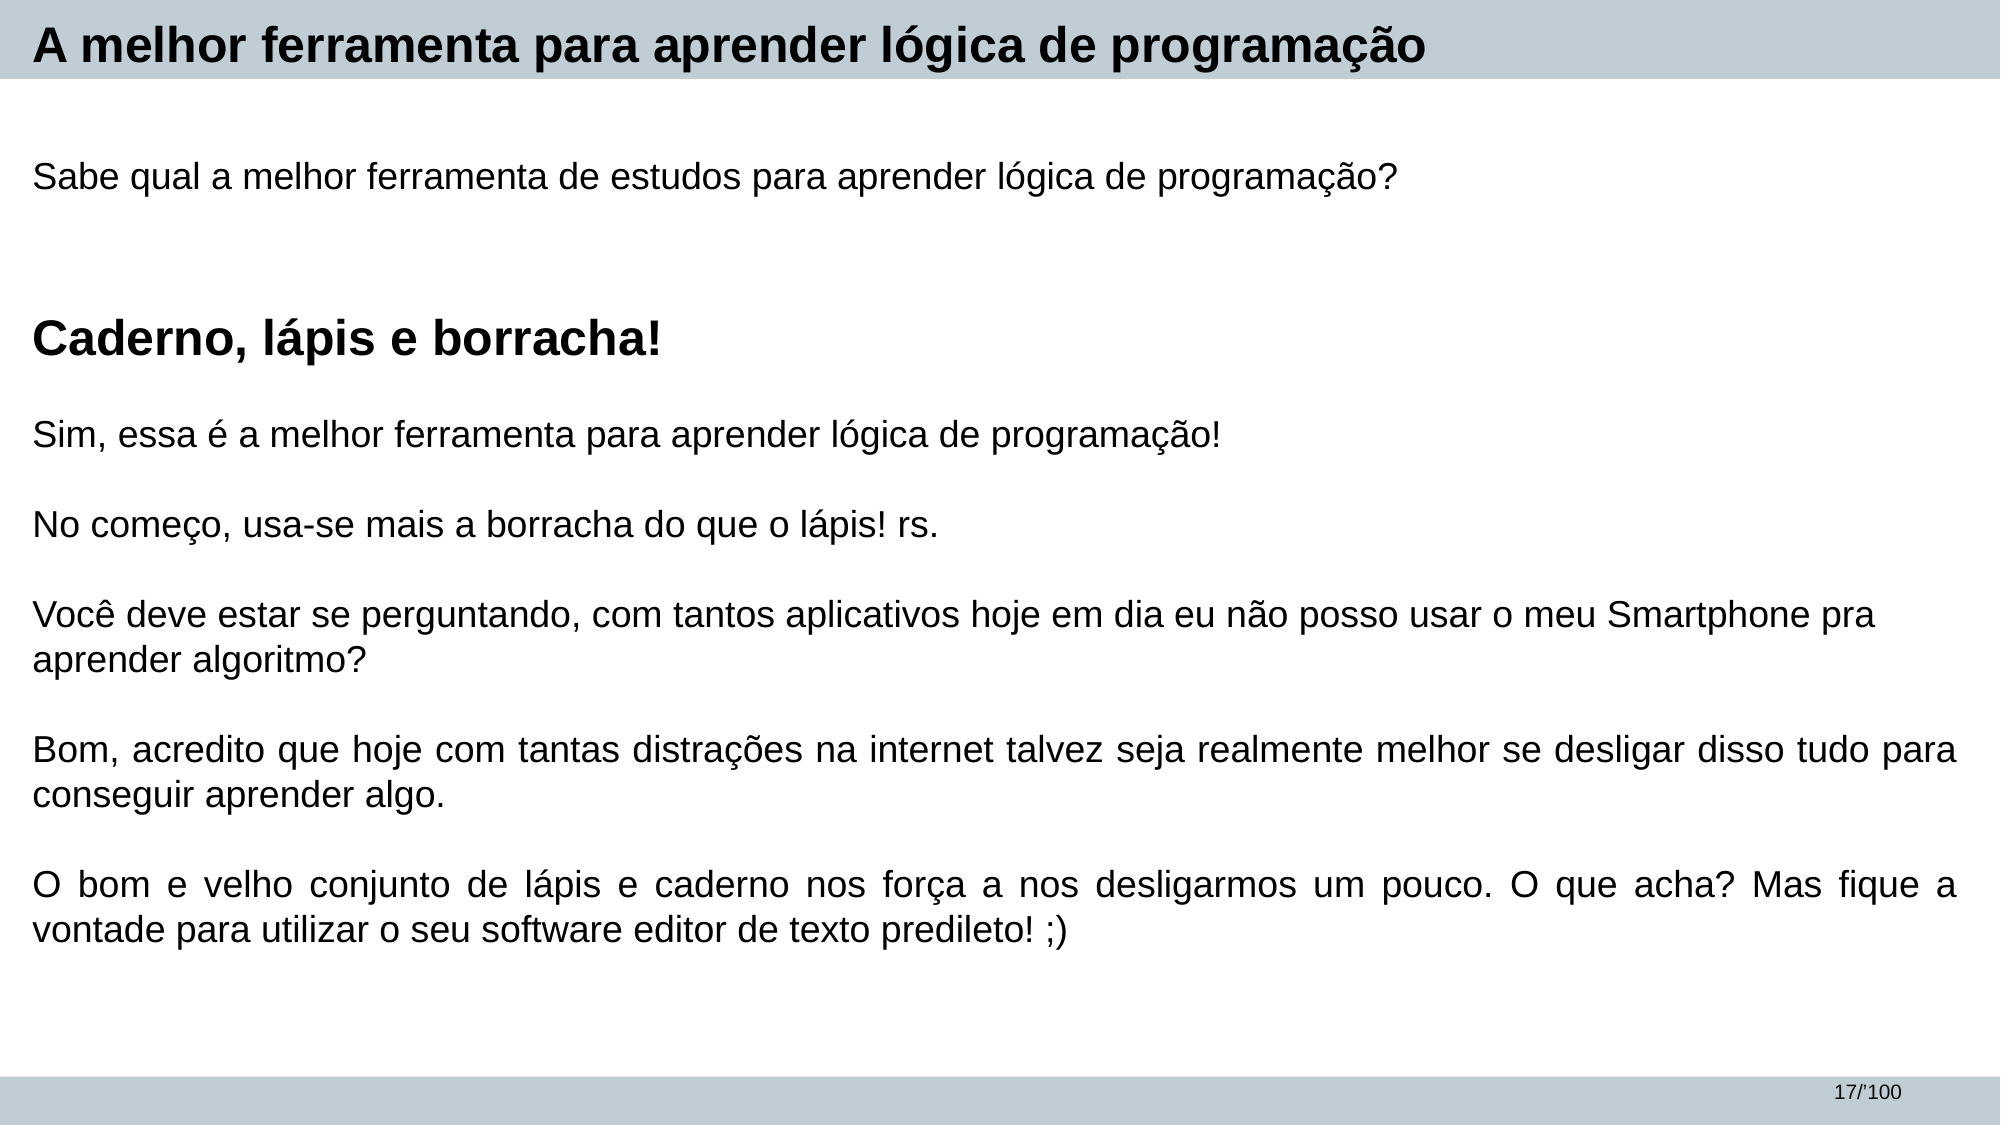

A melhor ferramenta para aprender lógica de programação

Sabe qual a melhor ferramenta de estudos para aprender lógica de programação?
Caderno, lápis e borracha!

Sim, essa é a melhor ferramenta para aprender lógica de programação!

No começo, usa-se mais a borracha do que o lápis! rs.

Você deve estar se perguntando, com tantos aplicativos hoje em dia eu não posso usar o meu Smartphone pra
aprender algoritmo?

Bom, acredito que hoje com tantas distrações na internet talvez seja realmente melhor se desligar disso tudo para conseguir aprender algo.

O bom e velho conjunto de lápis e caderno nos força a nos desligarmos um pouco. O que acha? Mas fique a vontade para utilizar o seu software editor de texto predileto! ;)